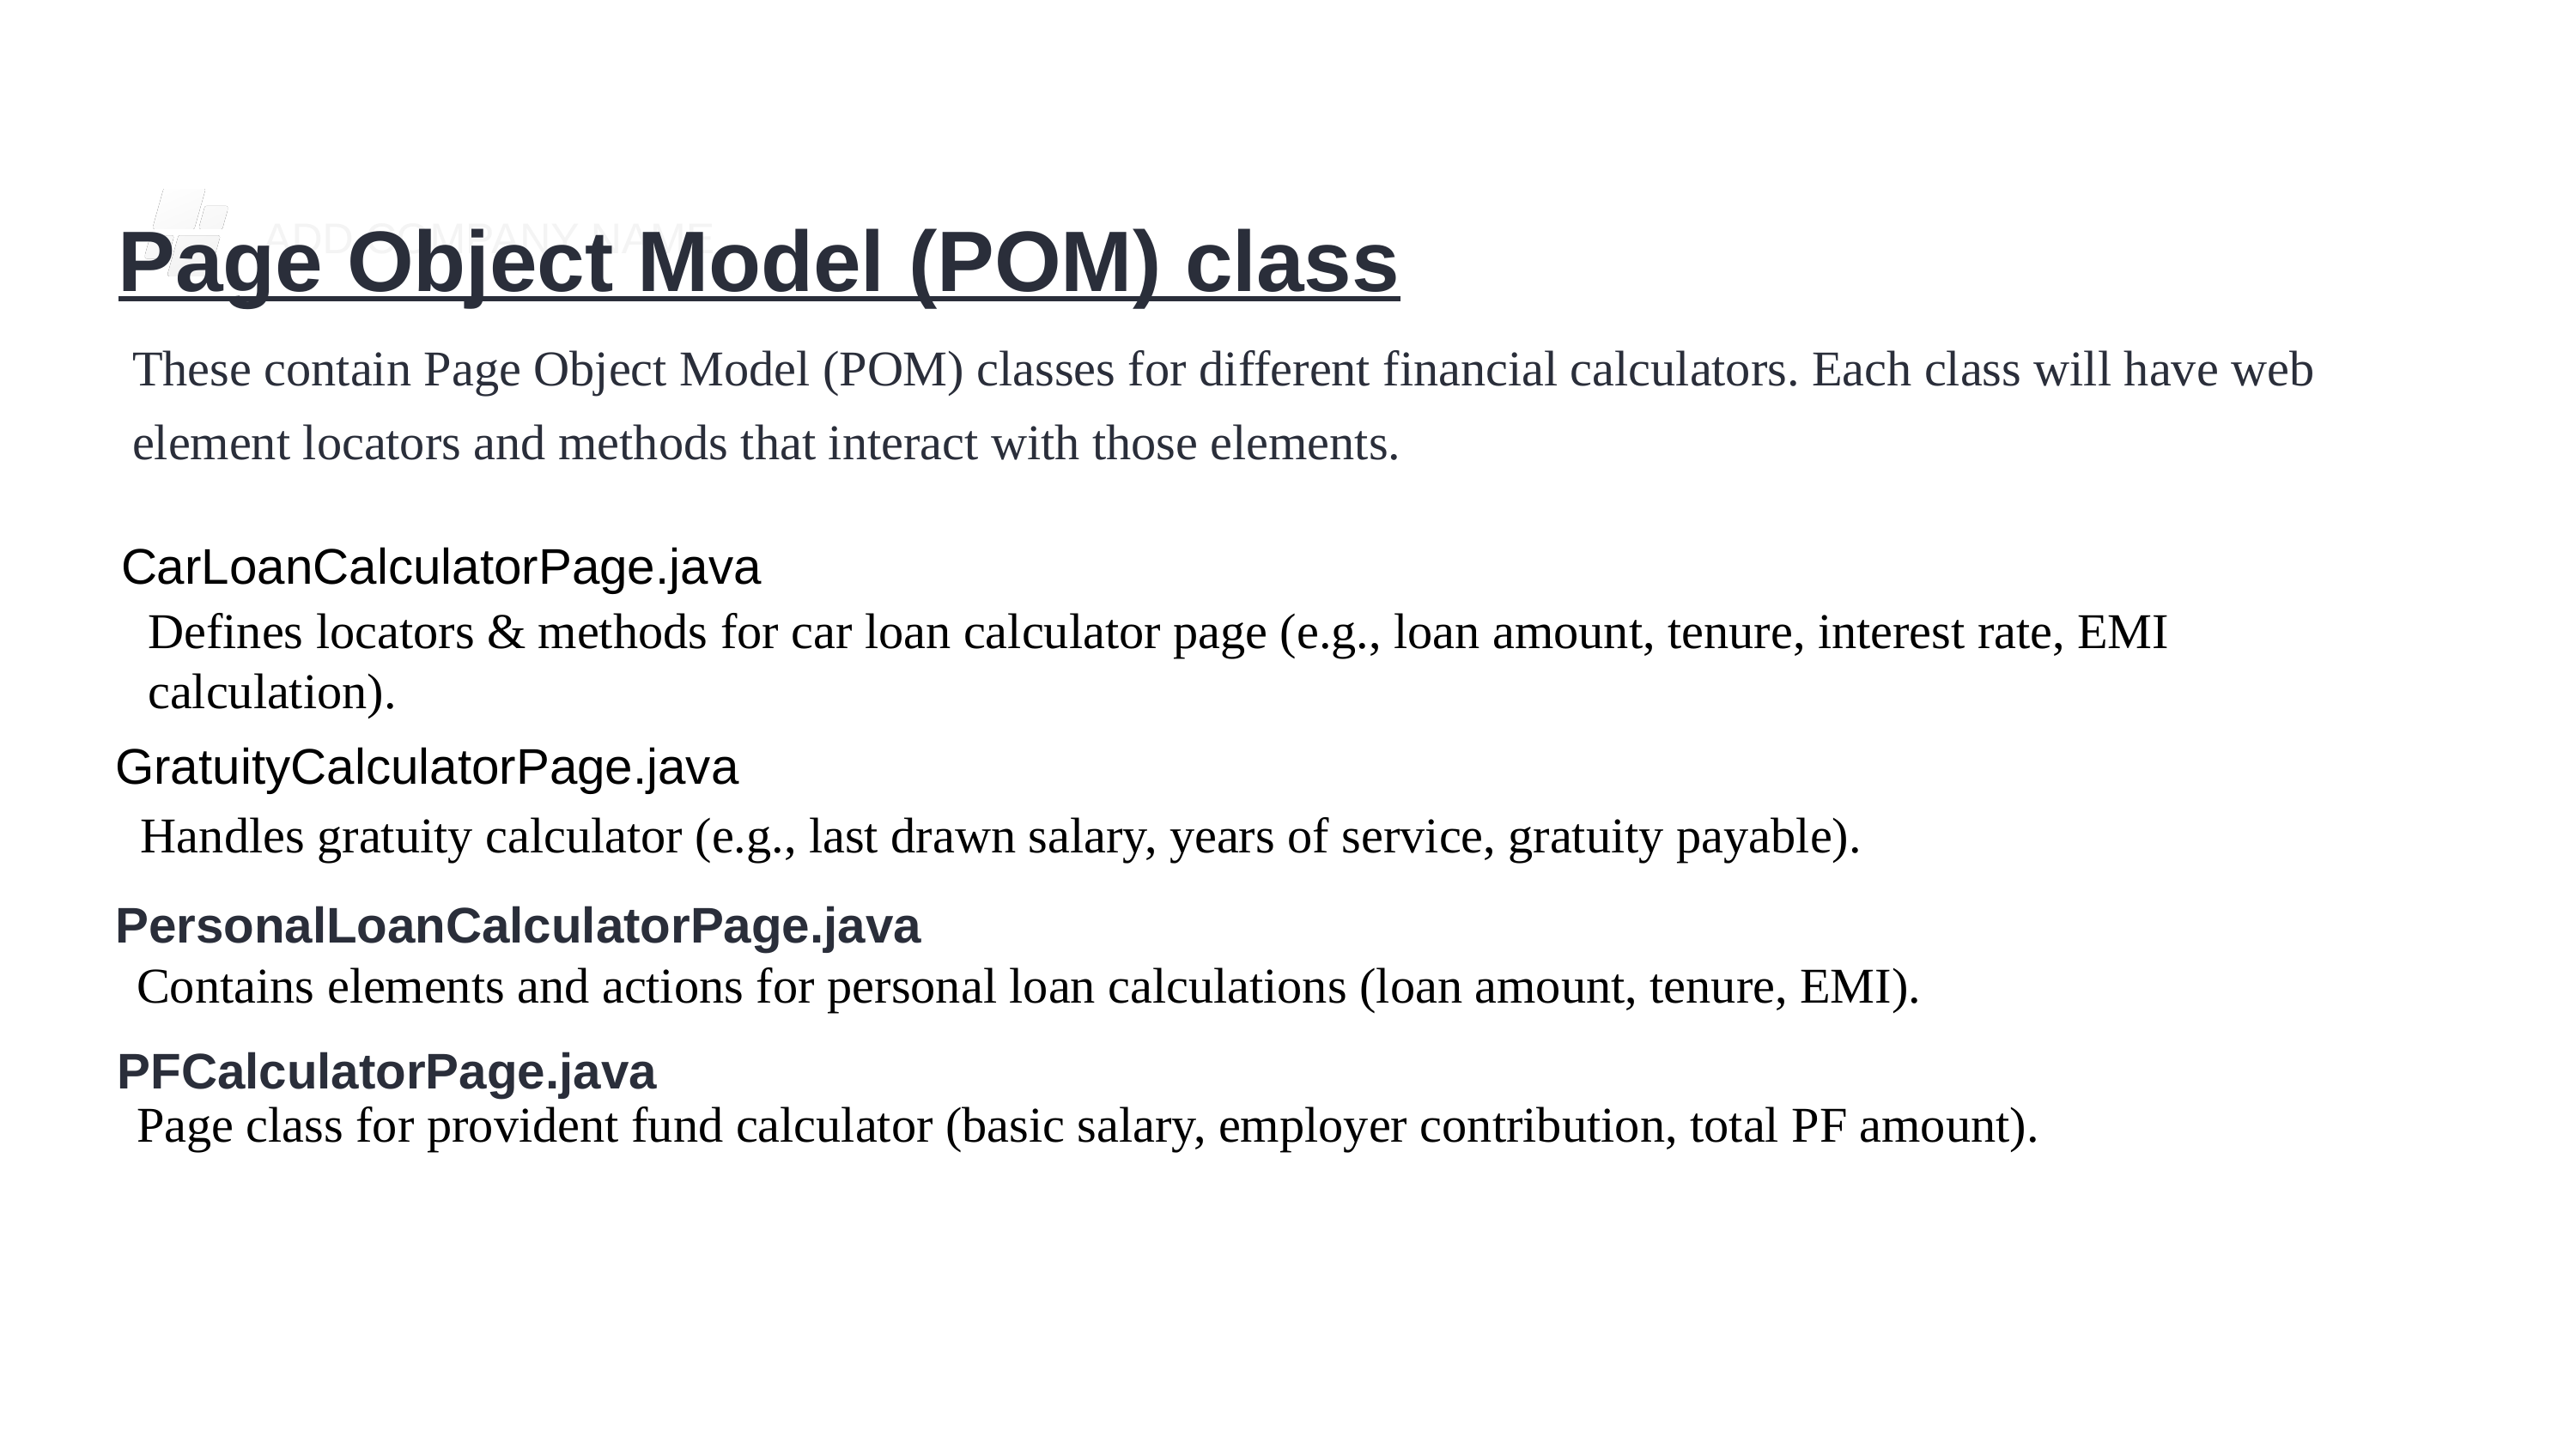

Page Object Model (POM) class

ADD COMPANY NAME
These contain Page Object Model (POM) classes for different financial calculators. Each class will have web element locators and methods that interact with those elements.

CarLoanCalculatorPage.java
Defines locators & methods for car loan calculator page (e.g., loan amount, tenure, interest rate, EMI calculation).

GratuityCalculatorPage.java
Handles gratuity calculator (e.g., last drawn salary, years of service, gratuity payable).
PersonalLoanCalculatorPage.java
Contains elements and actions for personal loan calculations (loan amount, tenure, EMI).
PFCalculatorPage.java
Page class for provident fund calculator (basic salary, employer contribution, total PF amount).